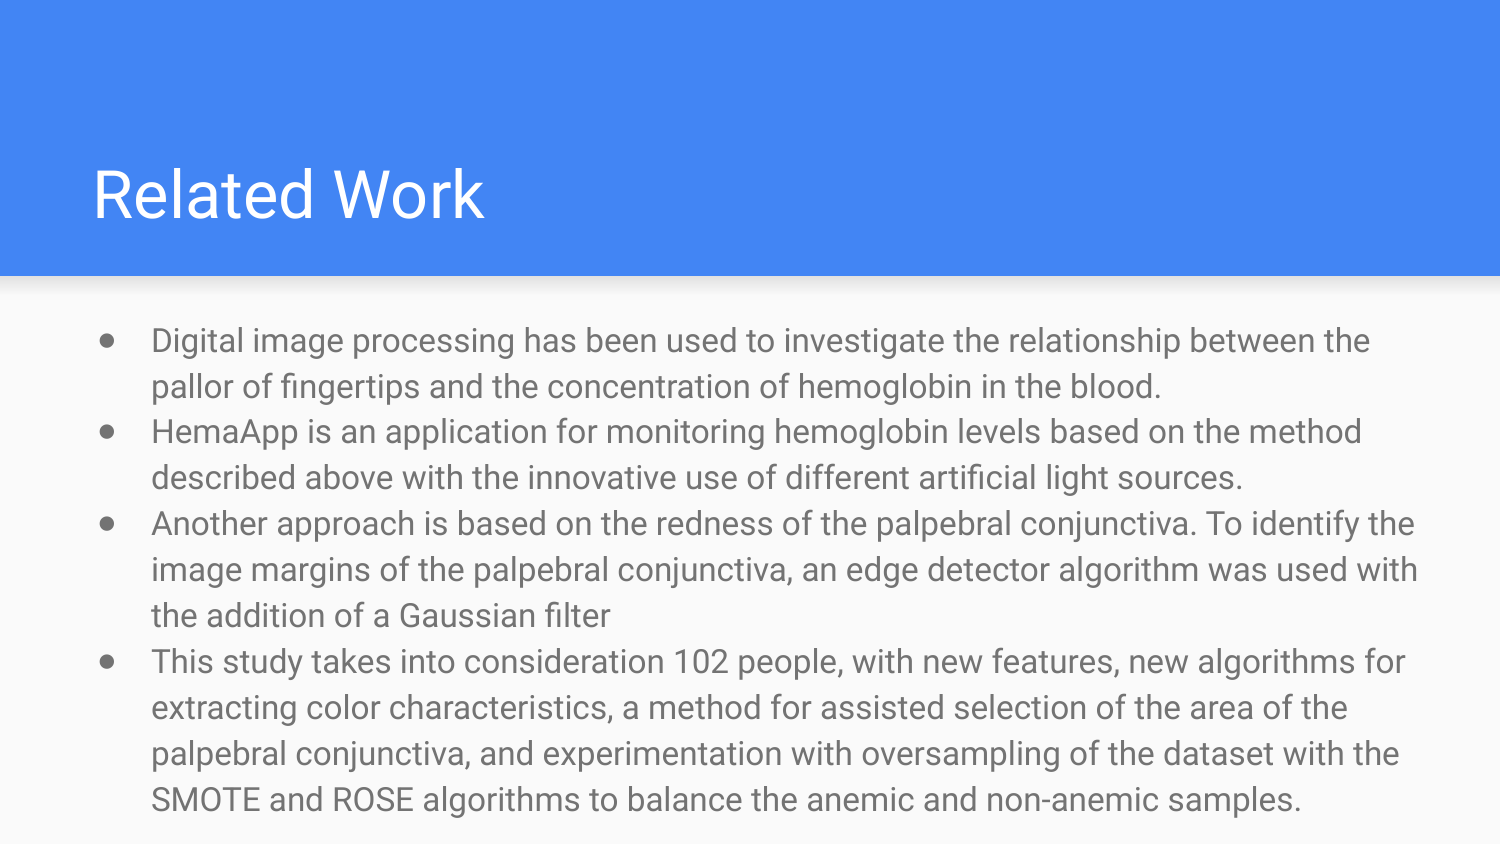

# Related Work
Digital image processing has been used to investigate the relationship between the pallor of fingertips and the concentration of hemoglobin in the blood.
HemaApp is an application for monitoring hemoglobin levels based on the method described above with the innovative use of different artificial light sources.
Another approach is based on the redness of the palpebral conjunctiva. To identify the image margins of the palpebral conjunctiva, an edge detector algorithm was used with the addition of a Gaussian filter
This study takes into consideration 102 people, with new features, new algorithms for extracting color characteristics, a method for assisted selection of the area of the palpebral conjunctiva, and experimentation with oversampling of the dataset with the SMOTE and ROSE algorithms to balance the anemic and non-anemic samples.